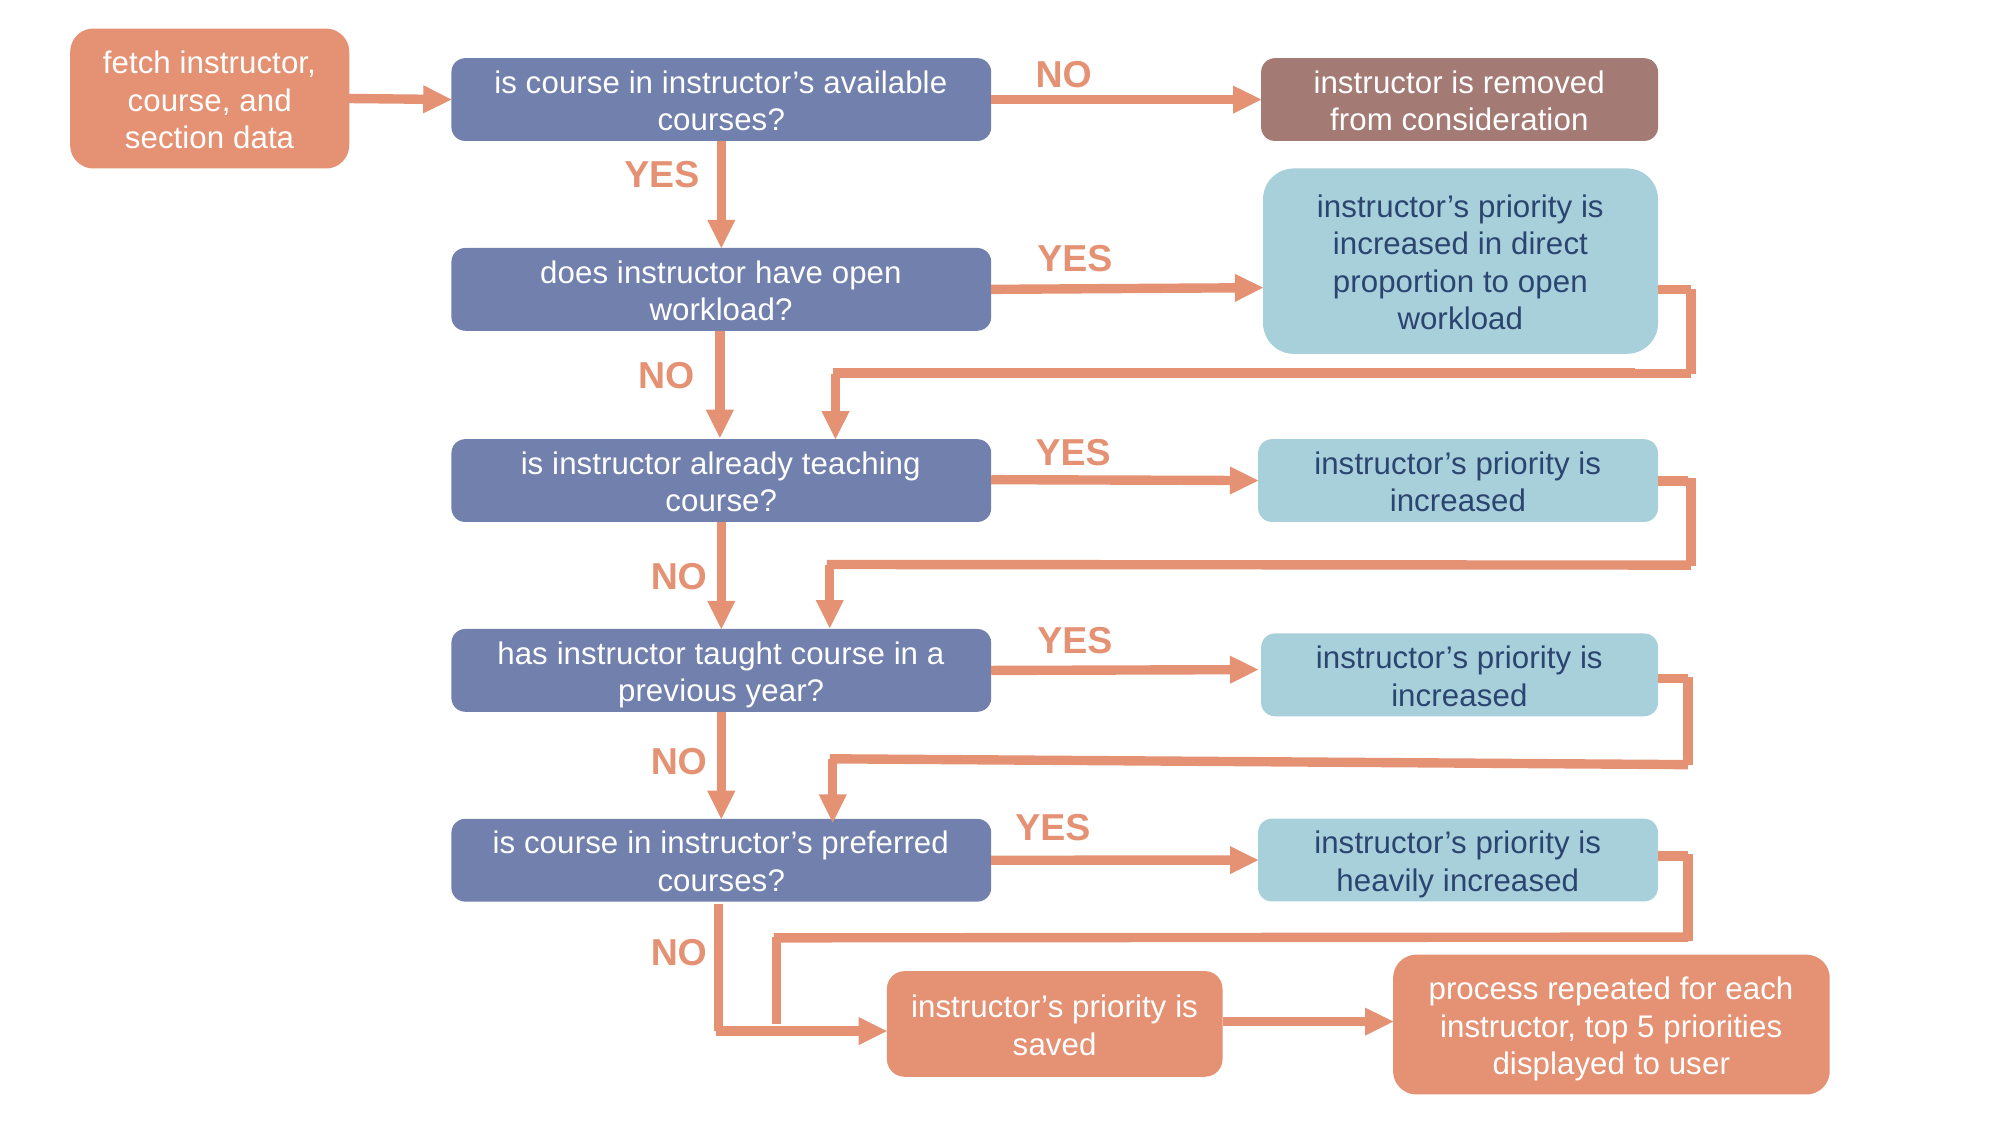

fetch instructor, course, and section data
NO
is course in instructor’s available courses?
instructor is removed from consideration
YES
instructor’s priority is increased in direct proportion to open workload
YES
does instructor have open workload?
NO
YES
is instructor already teaching course?
instructor’s priority is increased
NO
YES
has instructor taught course in a previous year?
instructor’s priority is increased
NO
YES
instructor’s priority is heavily increased
is course in instructor’s preferred courses?
NO
process repeated for each instructor, top 5 priorities displayed to user
instructor’s priority is saved